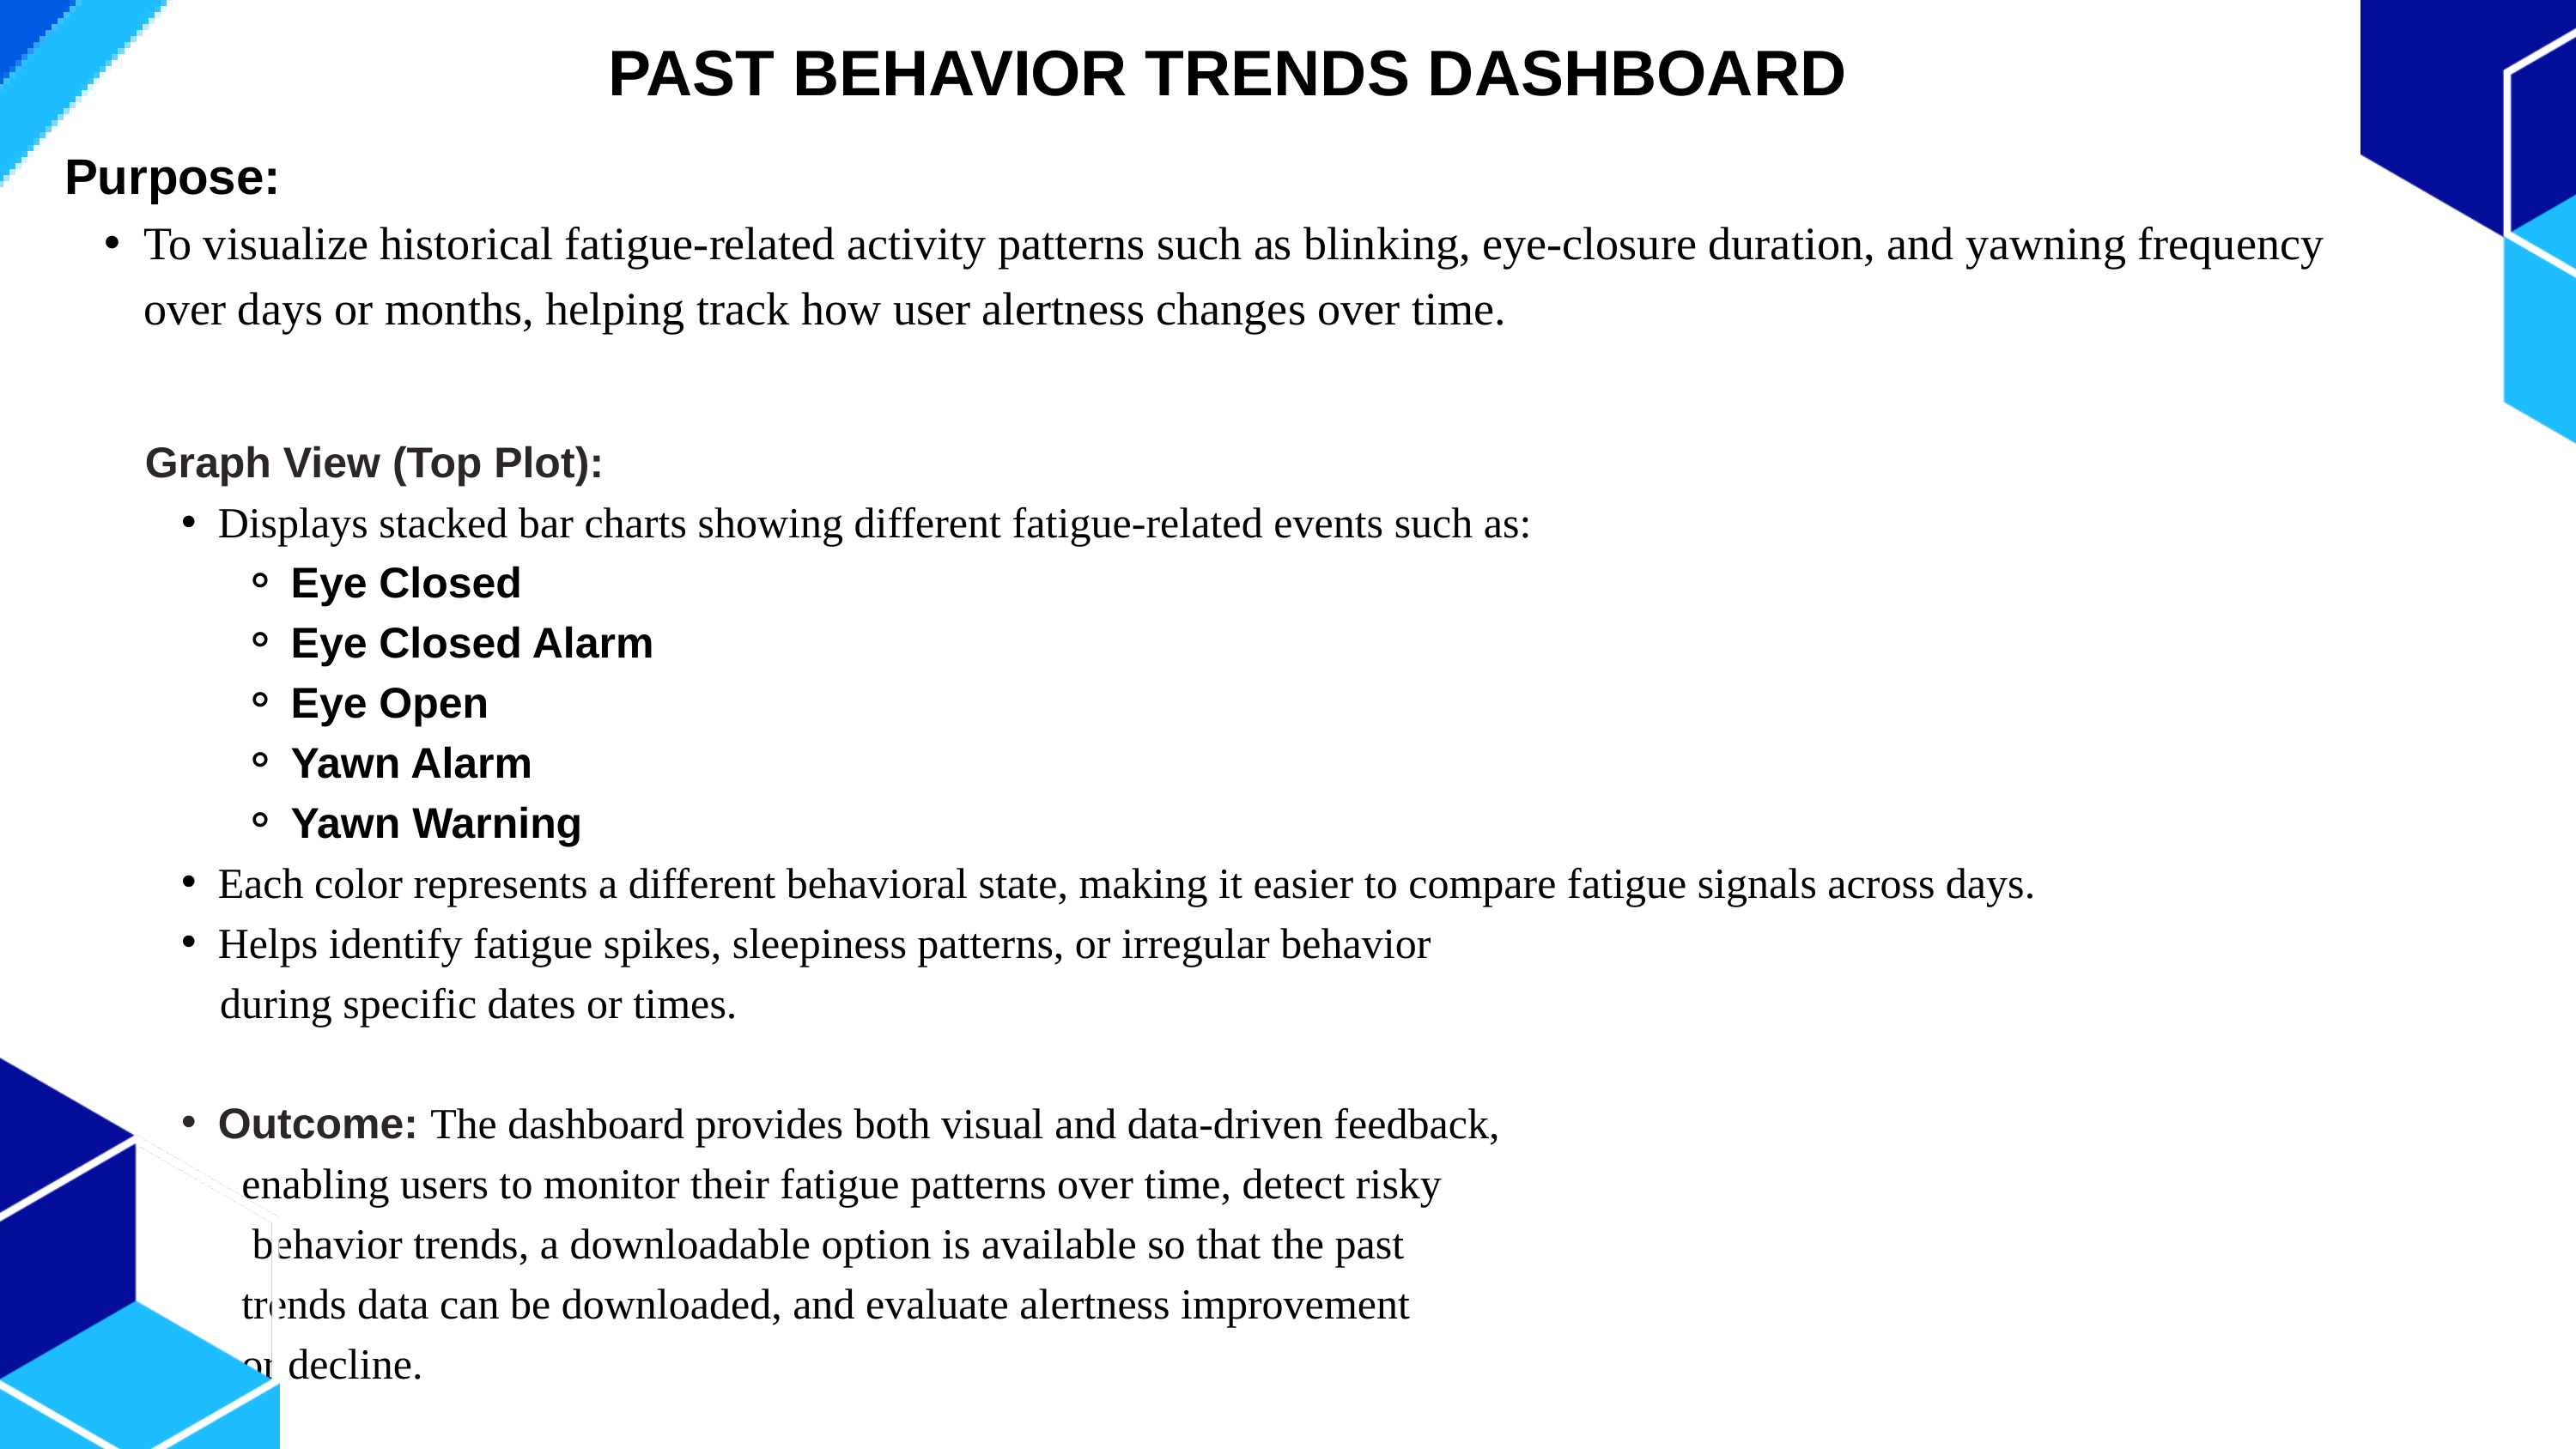

PAST BEHAVIOR TRENDS DASHBOARD
Purpose:
To visualize historical fatigue-related activity patterns such as blinking, eye-closure duration, and yawning frequency over days or months, helping track how user alertness changes over time.

Graph View (Top Plot):
Displays stacked bar charts showing different fatigue-related events such as:
Eye Closed
Eye Closed Alarm
Eye Open
Yawn Alarm
Yawn Warning
Each color represents a different behavioral state, making it easier to compare fatigue signals across days.
Helps identify fatigue spikes, sleepiness patterns, or irregular behavior
       during specific dates or times.

Outcome: The dashboard provides both visual and data-driven feedback,
         enabling users to monitor their fatigue patterns over time, detect risky
          behavior trends, a downloadable option is available so that the past
         trends data can be downloaded, and evaluate alertness improvement
         or decline.